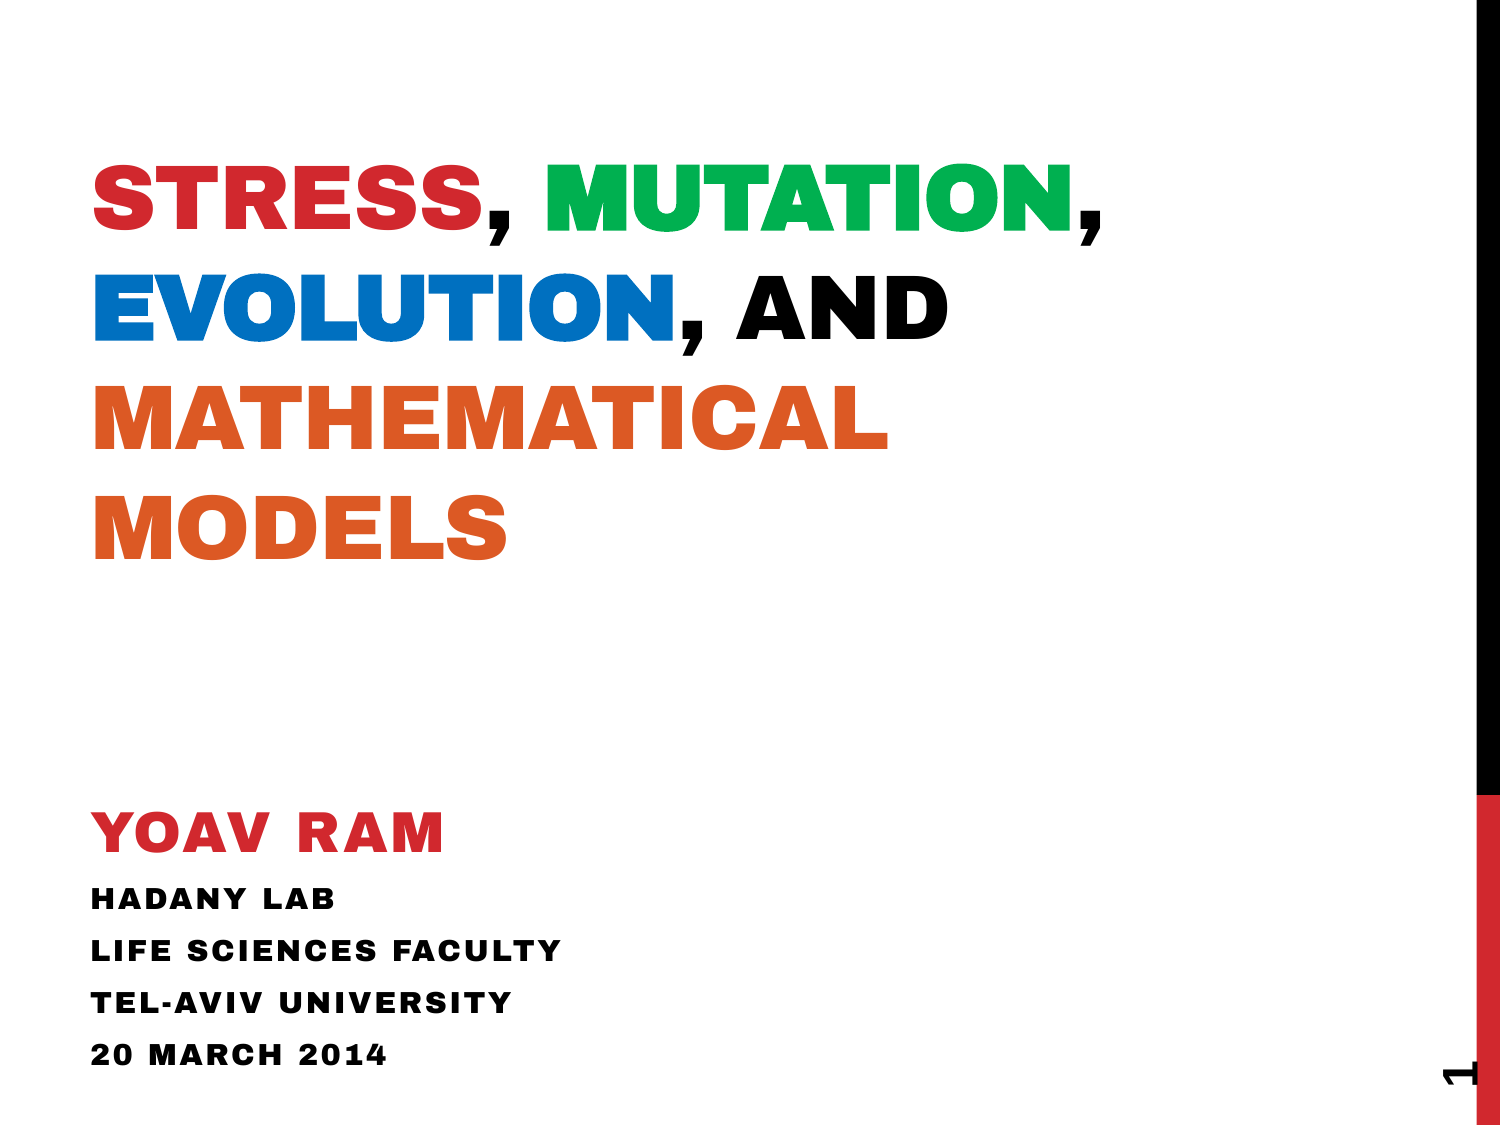

# Stress, mutation, evolution, and Mathematical models
Yoav ram
Hadany Lab
Life sciences faculty
Tel-aviv University
20 March 2014

1